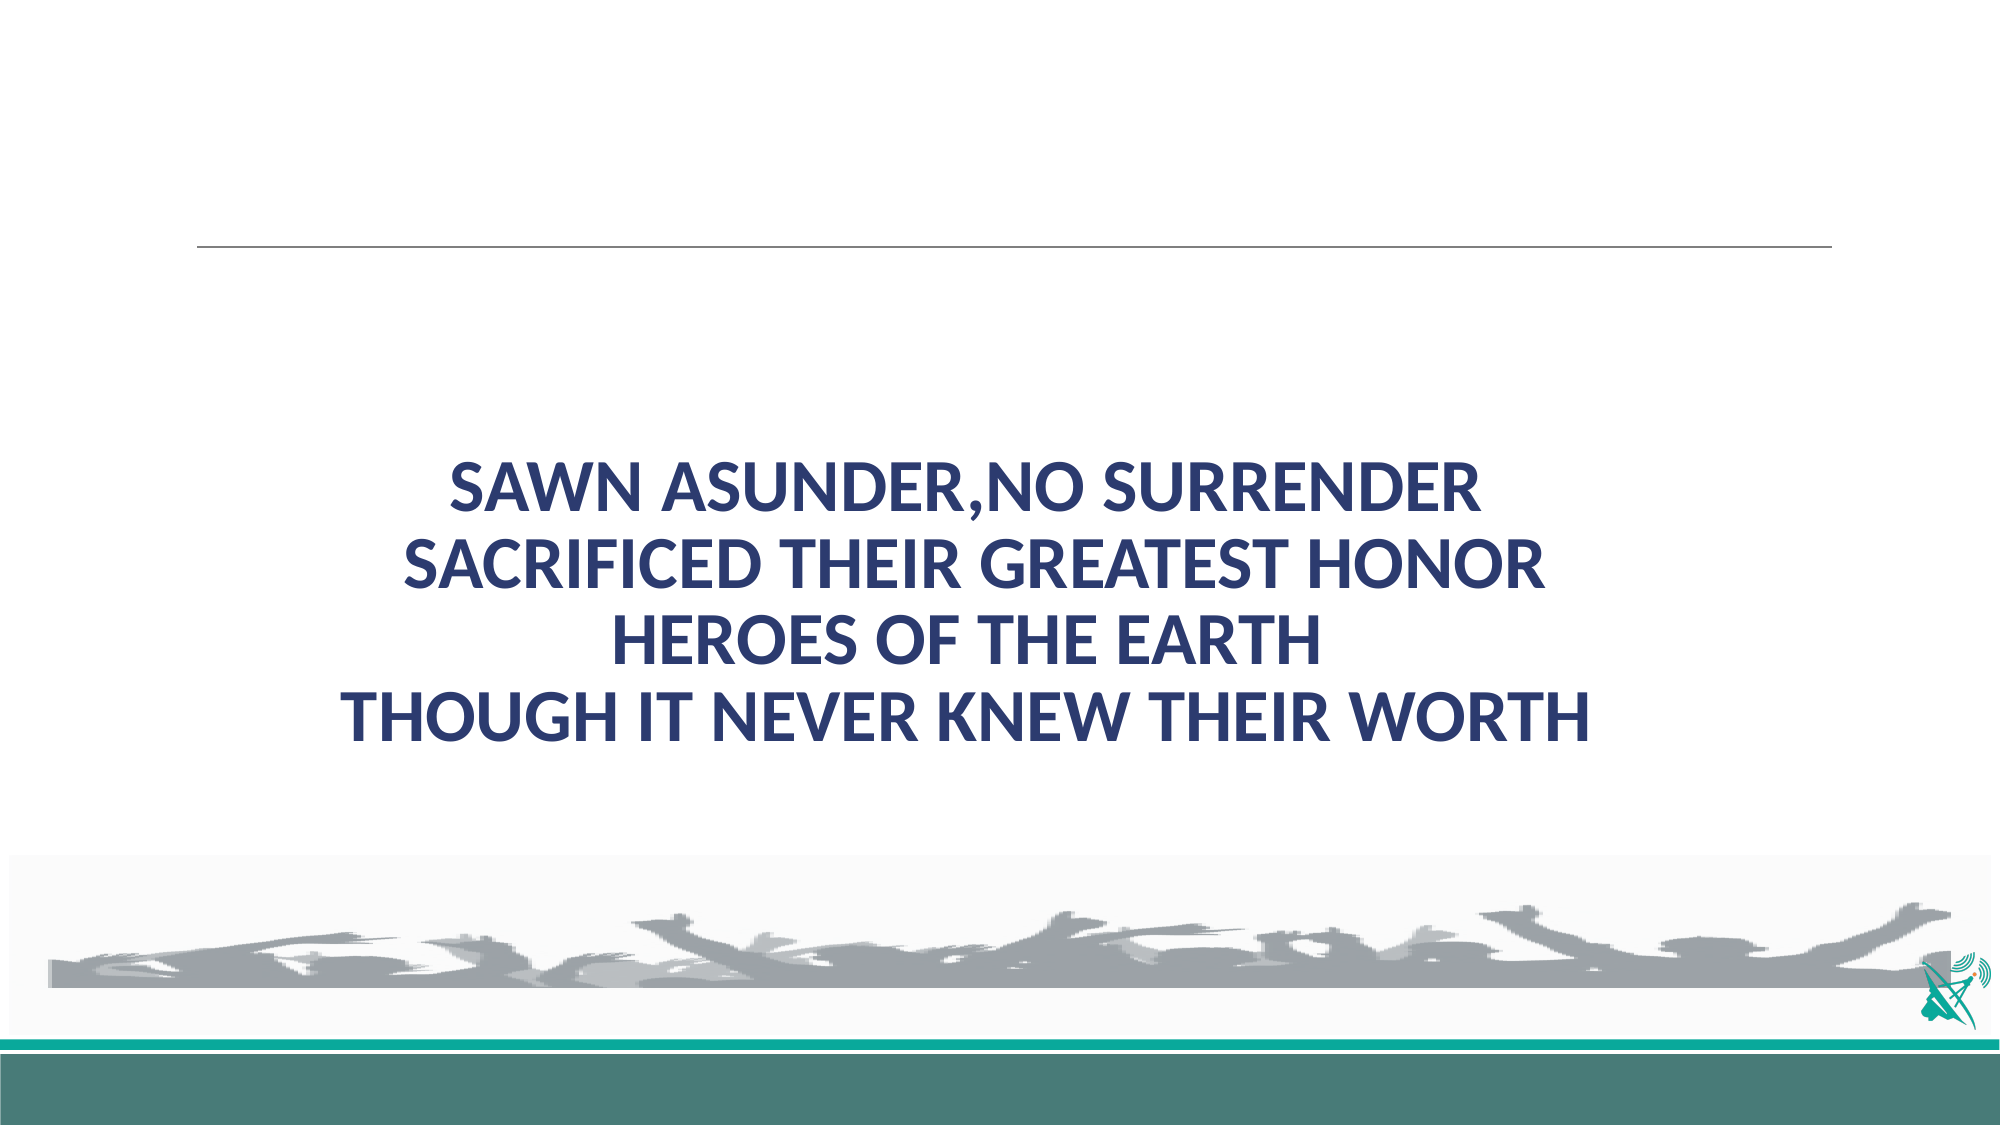

# SAWN ASUNDER,NO SURRENDER SACRIFICED THEIR GREATEST HONOR HEROES OF THE EARTH THOUGH IT NEVER KNEW THEIR WORTH